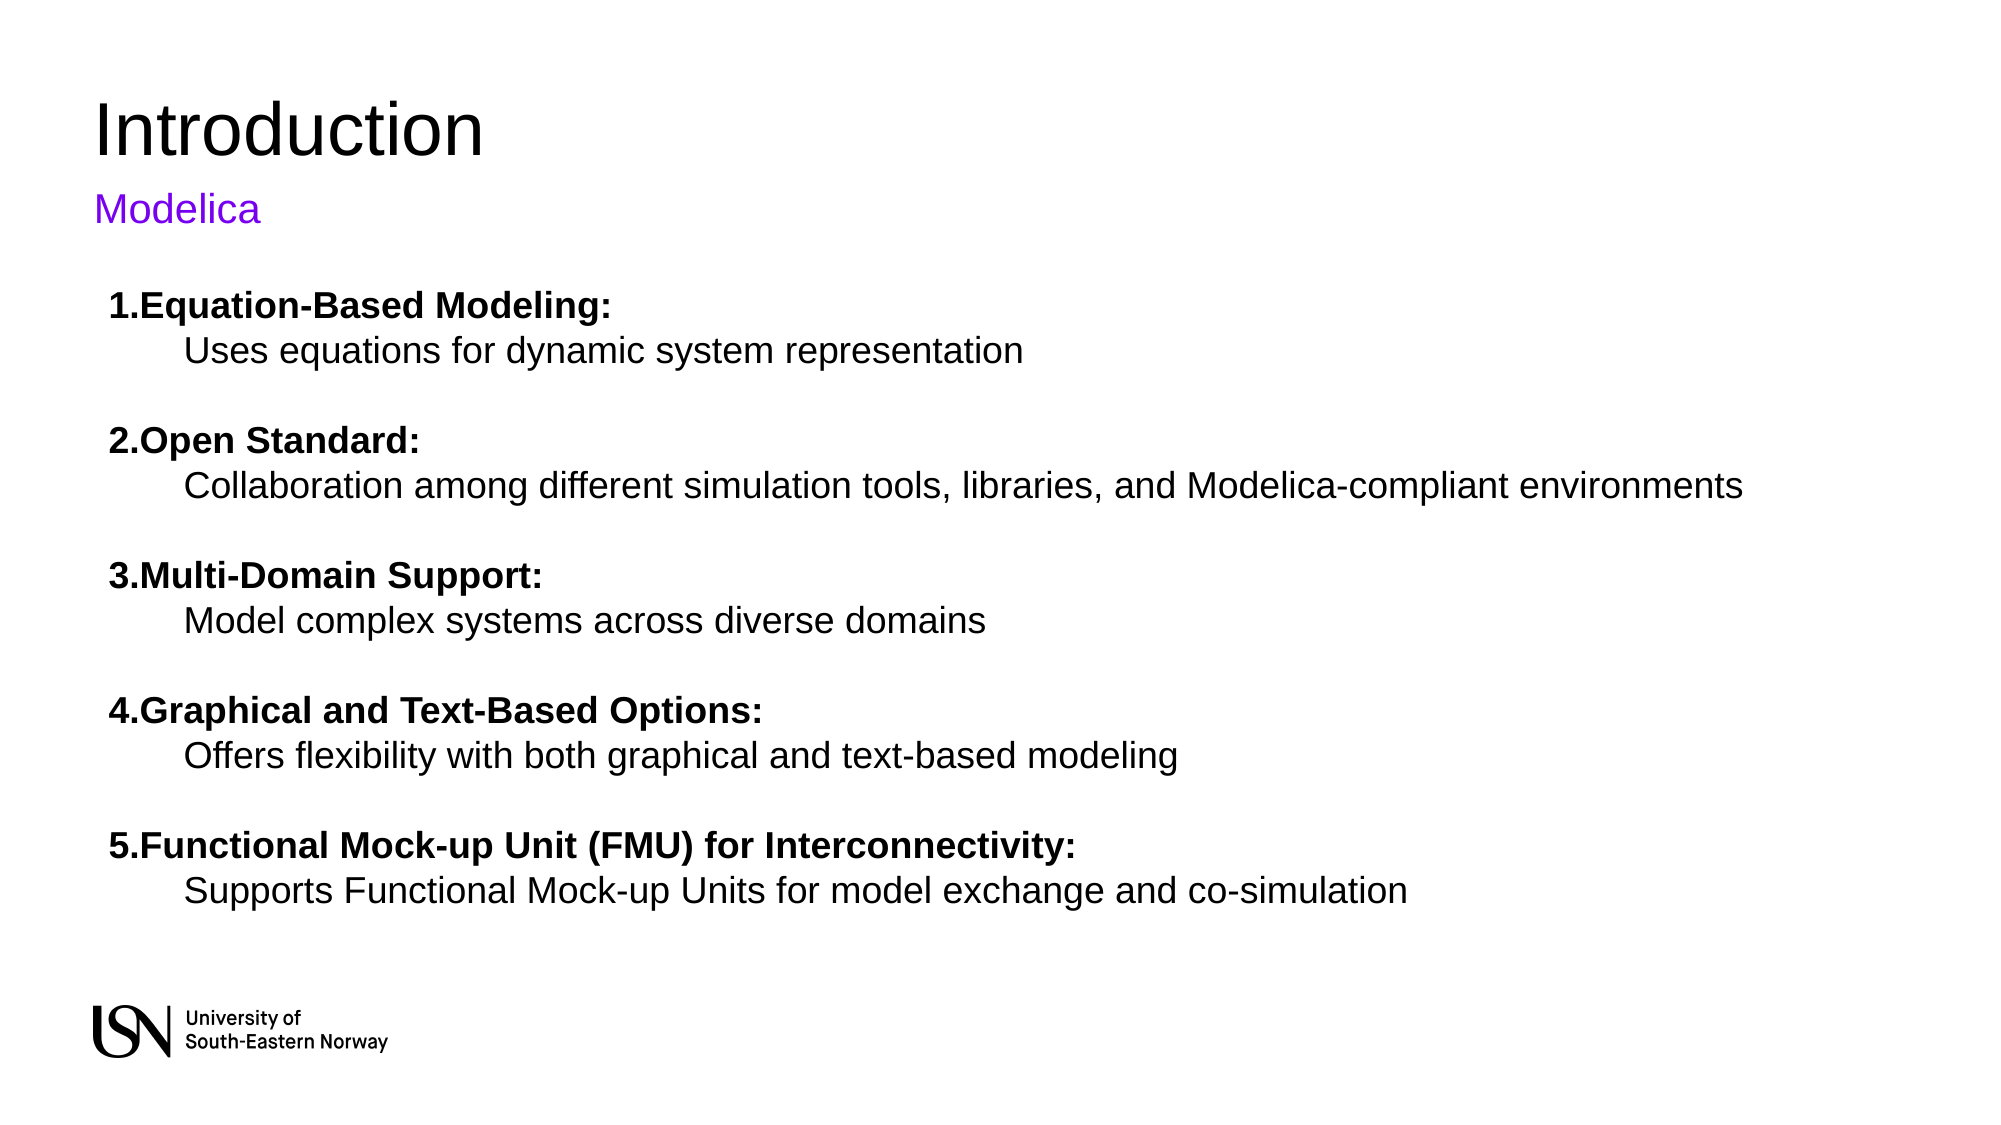

# Introduction
Modelica
Equation-Based Modeling:
Uses equations for dynamic system representation

Open Standard:
Collaboration among different simulation tools, libraries, and Modelica-compliant environments

Multi-Domain Support:
Model complex systems across diverse domains

Graphical and Text-Based Options:
Offers flexibility with both graphical and text-based modeling

Functional Mock-up Unit (FMU) for Interconnectivity:
Supports Functional Mock-up Units for model exchange and co-simulation